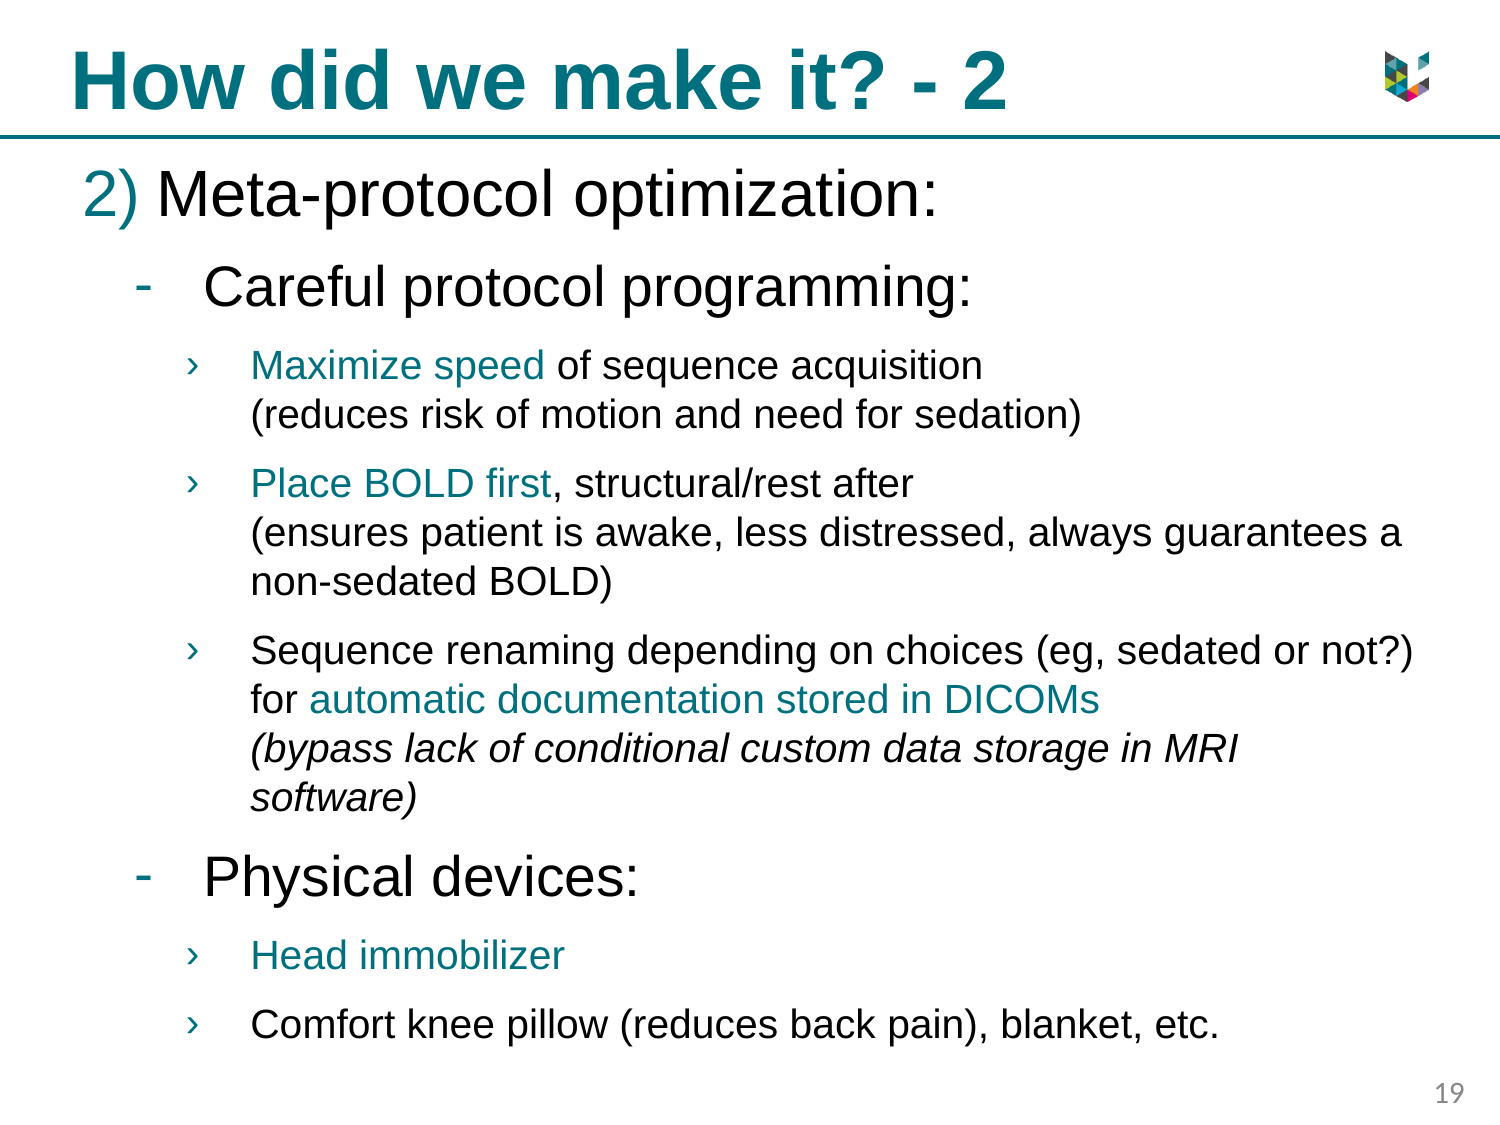

# How did we make it? - 2
Meta-protocol optimization:
Careful protocol programming:
Maximize speed of sequence acquisition
(reduces risk of motion and need for sedation)
Place BOLD first, structural/rest after
(ensures patient is awake, less distressed, always guarantees a non-sedated BOLD)
Sequence renaming depending on choices (eg, sedated or not?) for automatic documentation stored in DICOMs
(bypass lack of conditional custom data storage in MRI software)
Physical devices:
Head immobilizer
Comfort knee pillow (reduces back pain), blanket, etc.